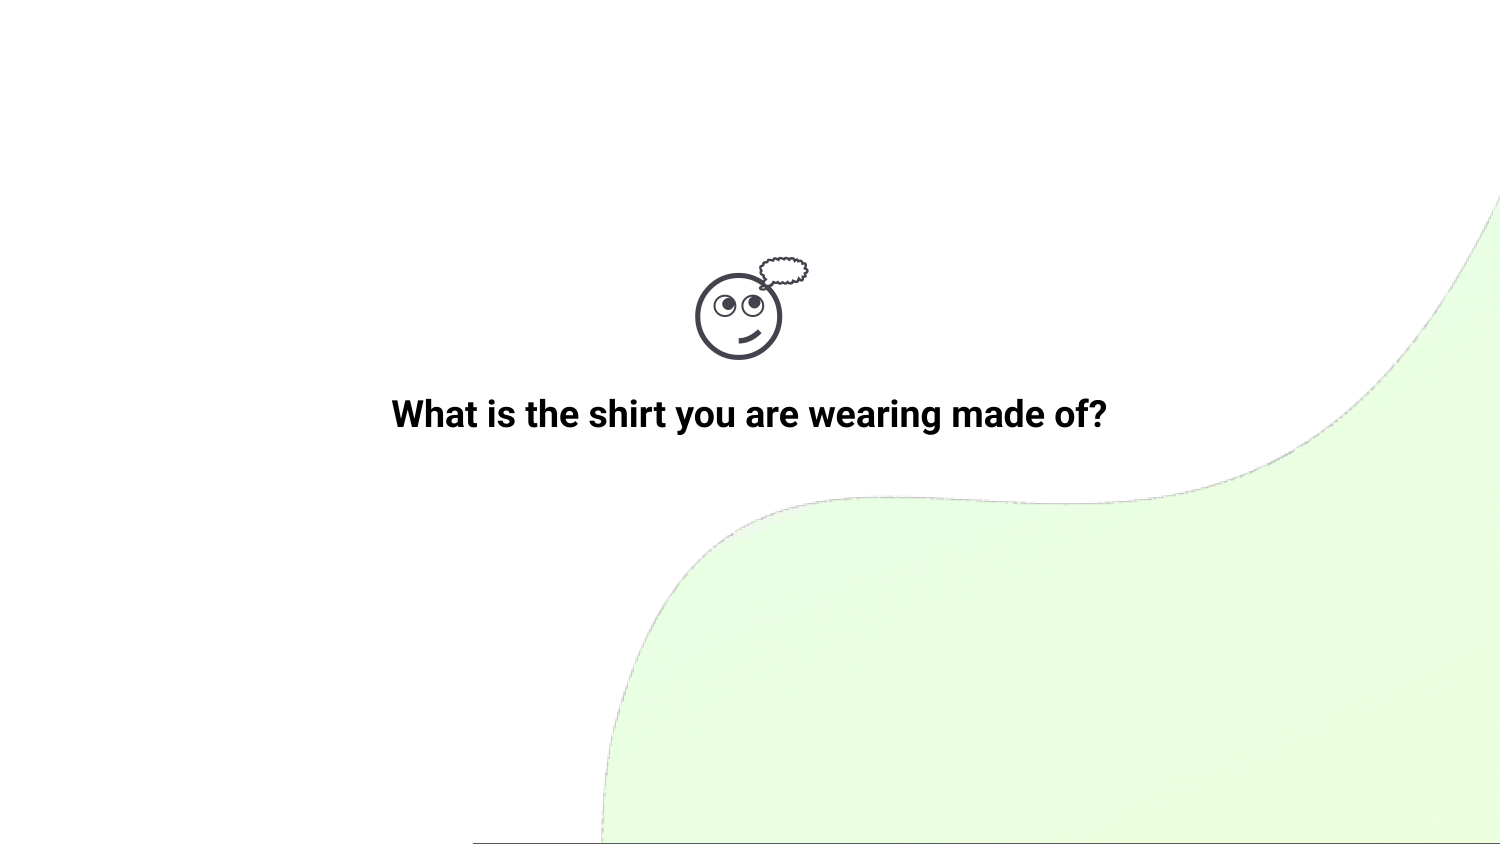

🤔
What is the shirt you are wearing made of?